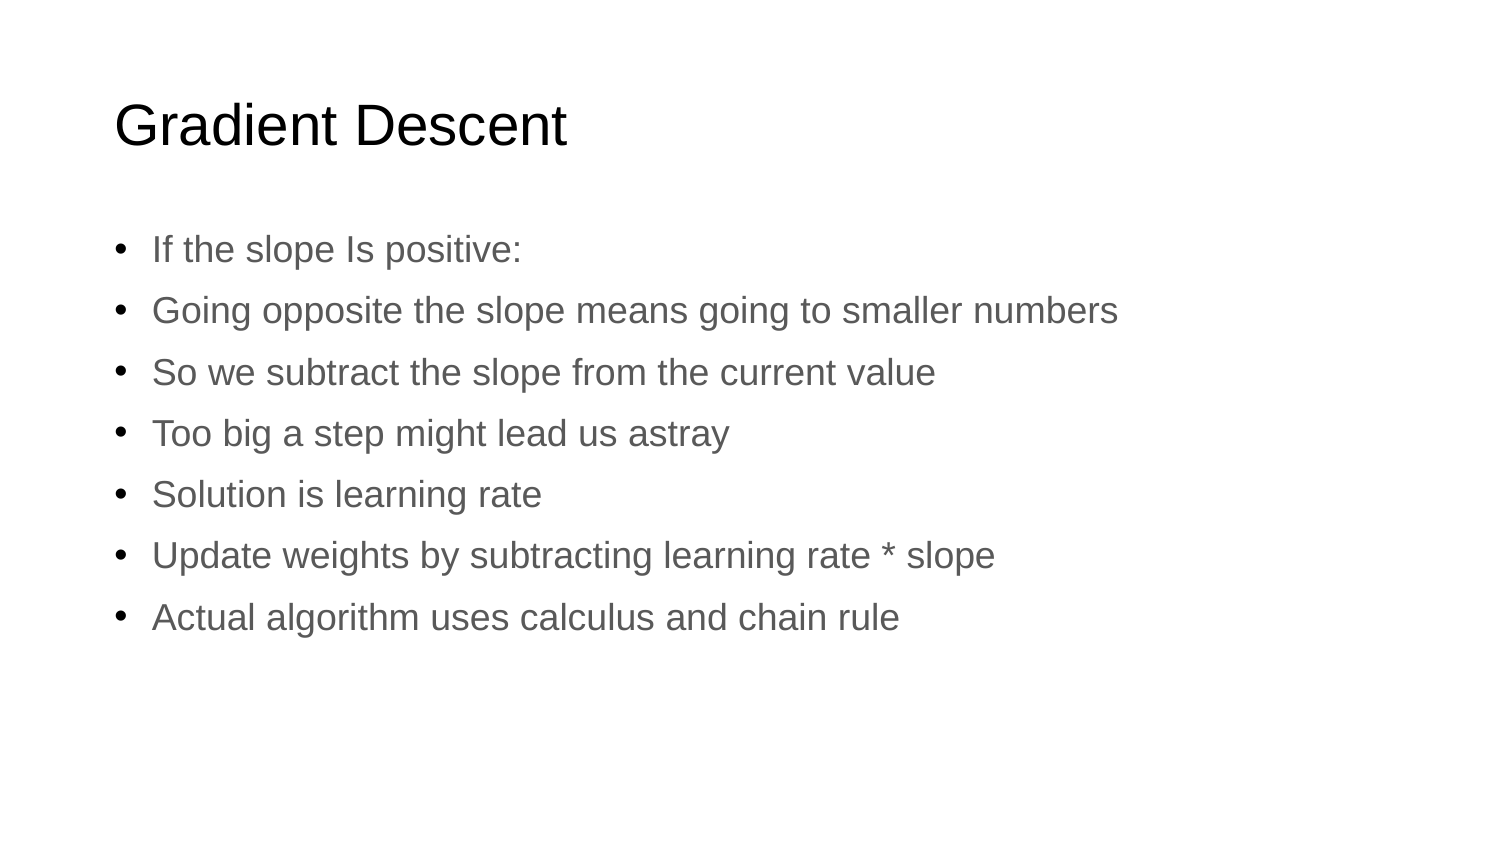

# Gradient Descent
If the slope Is positive:
Going opposite the slope means going to smaller numbers
So we subtract the slope from the current value
Too big a step might lead us astray
Solution is learning rate
Update weights by subtracting learning rate * slope
Actual algorithm uses calculus and chain rule